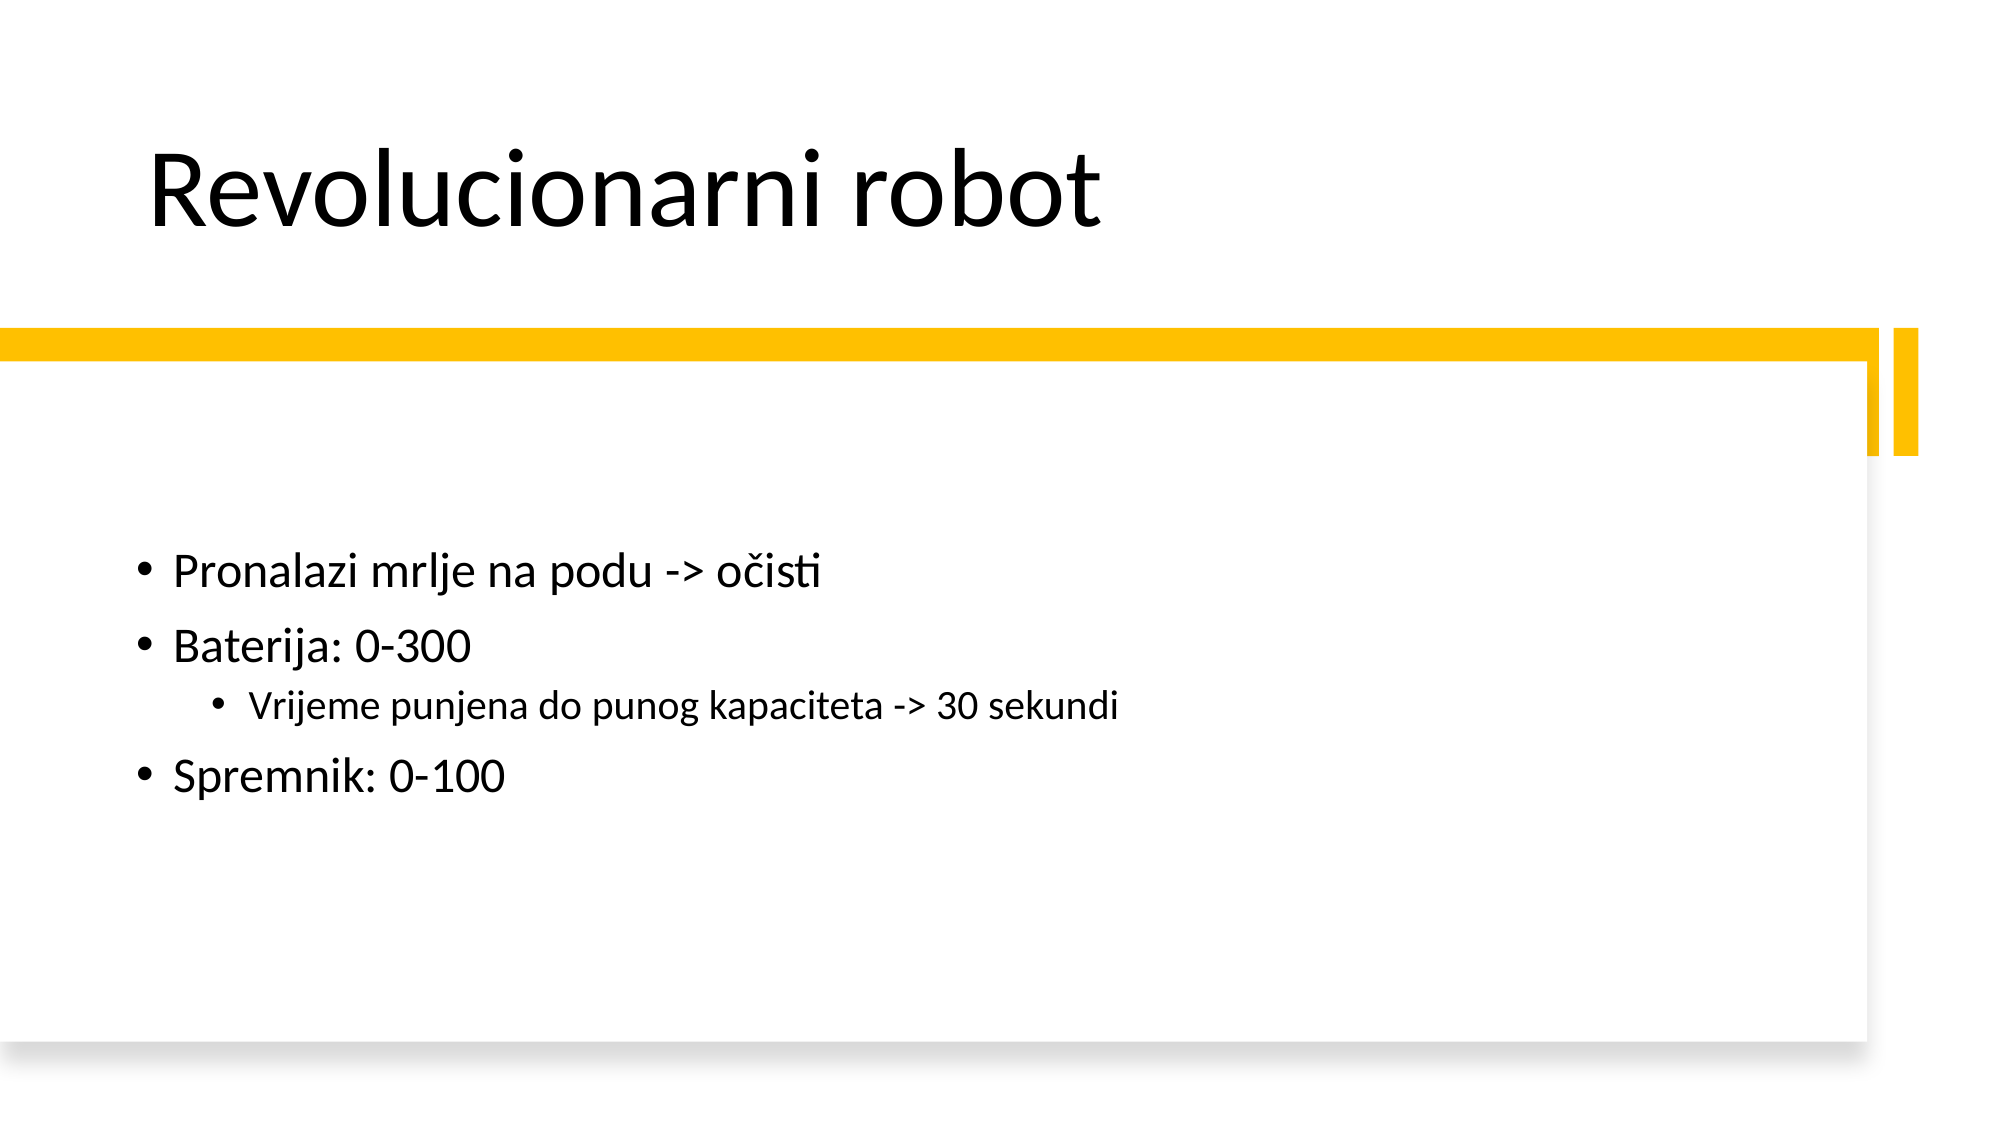

# Revolucionarni robot

Pronalazi mrlje na podu -> očisti
Baterija: 0-300
Vrijeme punjena do punog kapaciteta -> 30 sekundi
Spremnik: 0-100